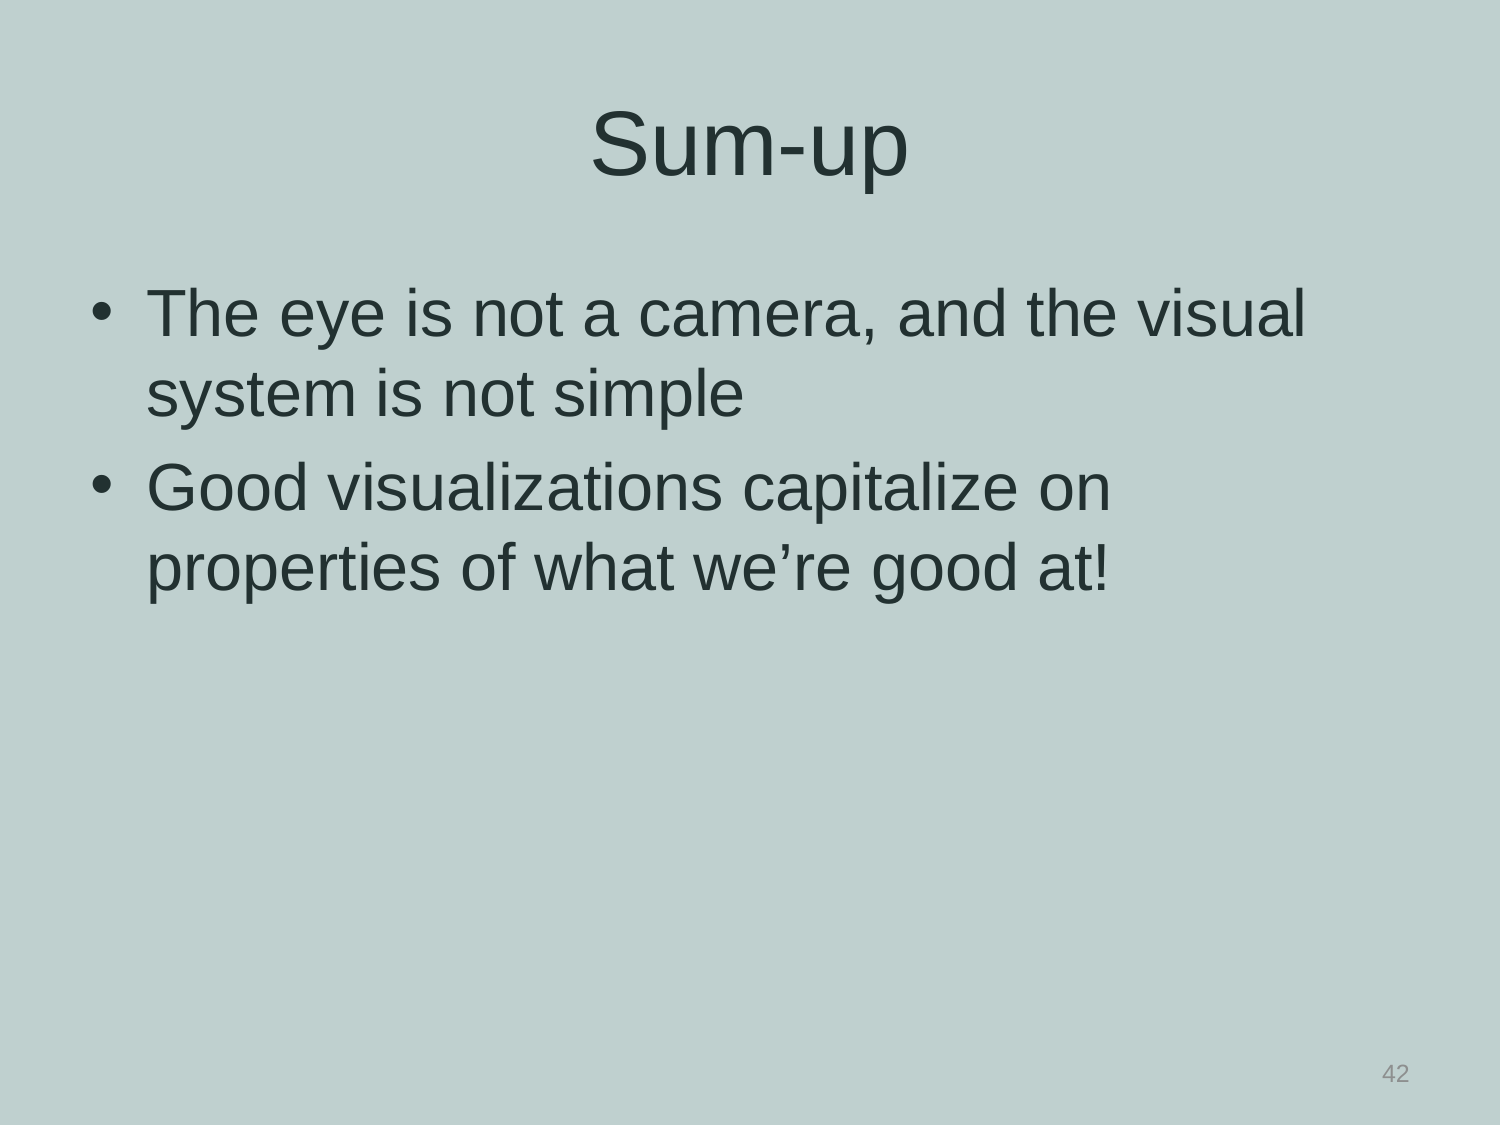

# Sum-up
The eye is not a camera, and the visual system is not simple
Good visualizations capitalize on properties of what we’re good at!
42